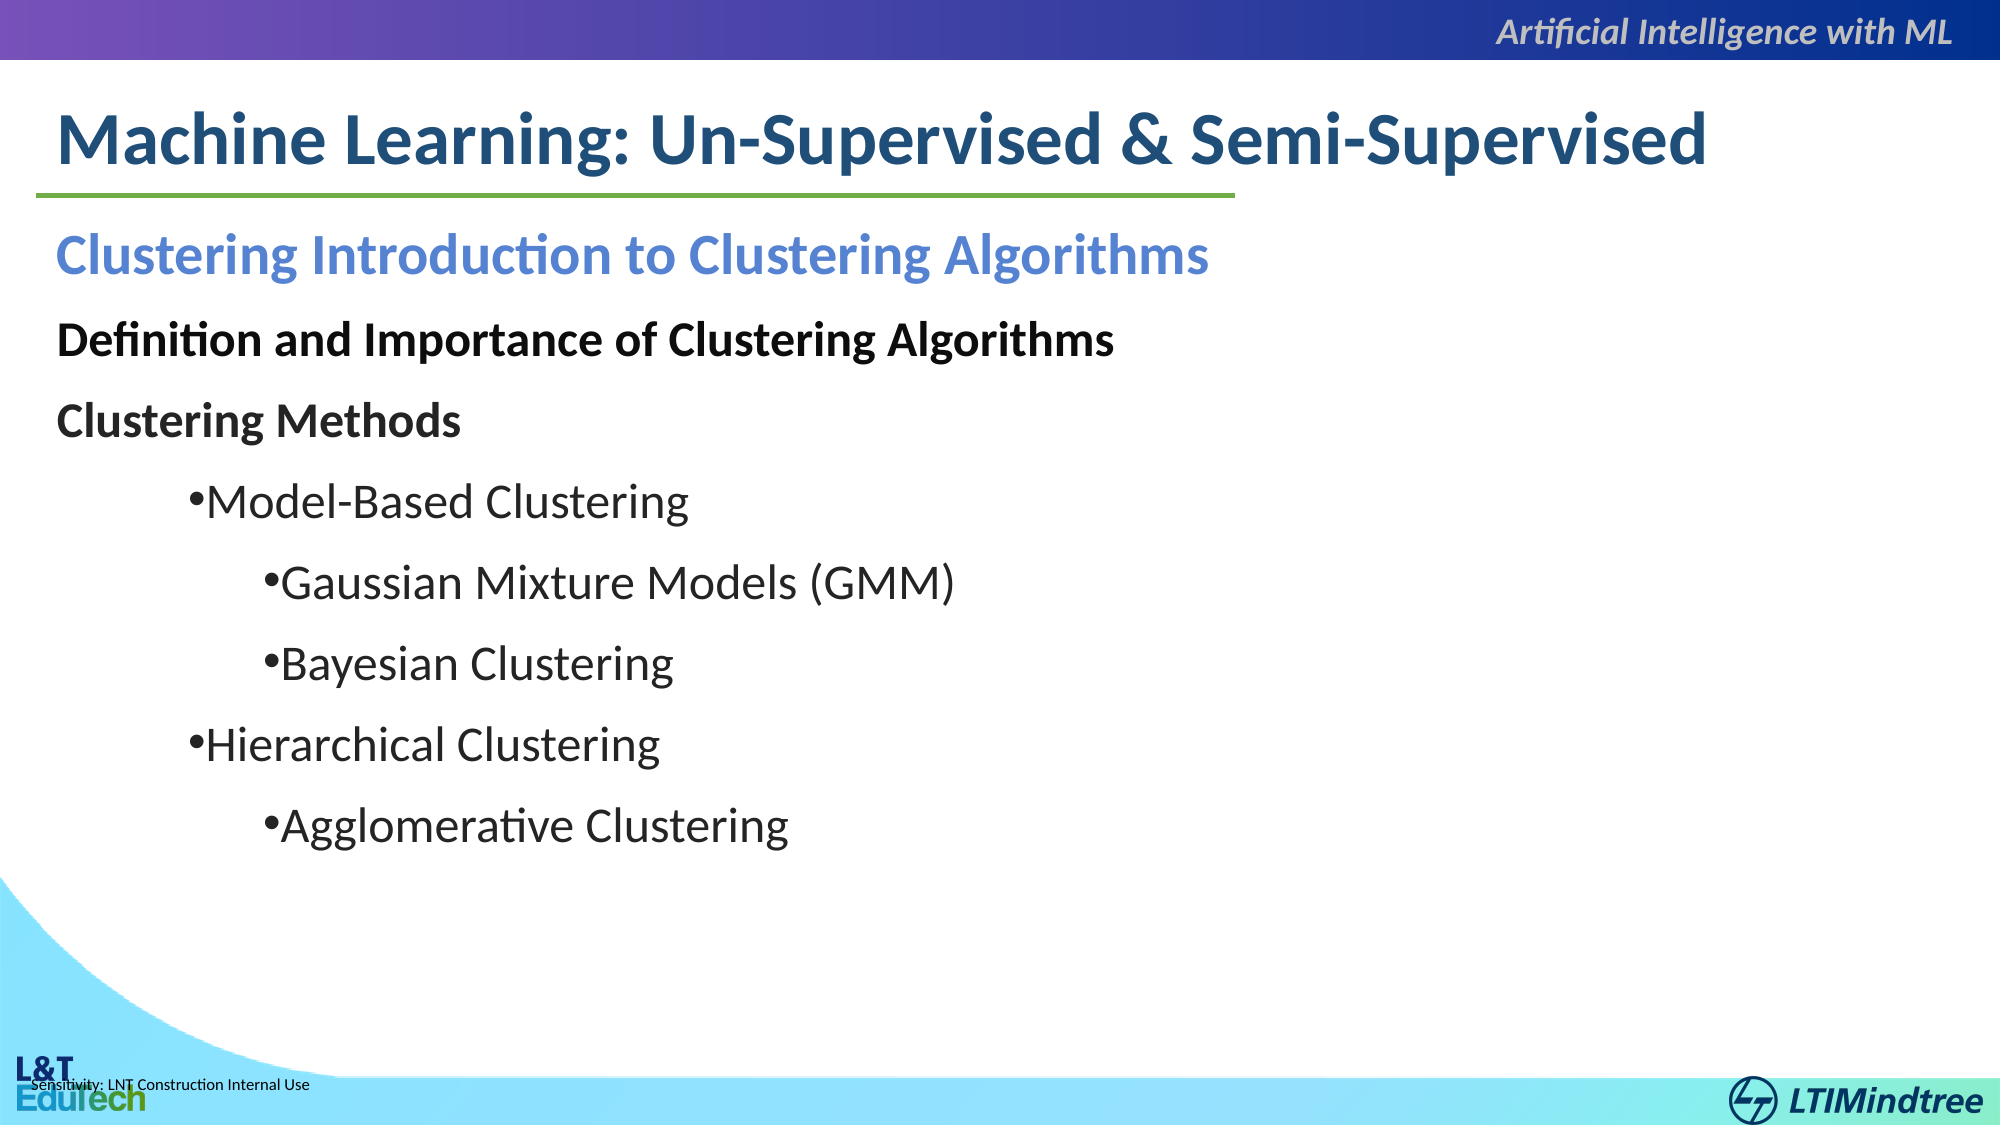

Artificial Intelligence with ML
Machine Learning: Un-Supervised & Semi-Supervised
Clustering Introduction to Clustering Algorithms
Definition and Importance of Clustering Algorithms
Clustering Methods
Model-Based Clustering
Gaussian Mixture Models (GMM)
Bayesian Clustering
Hierarchical Clustering
Agglomerative Clustering